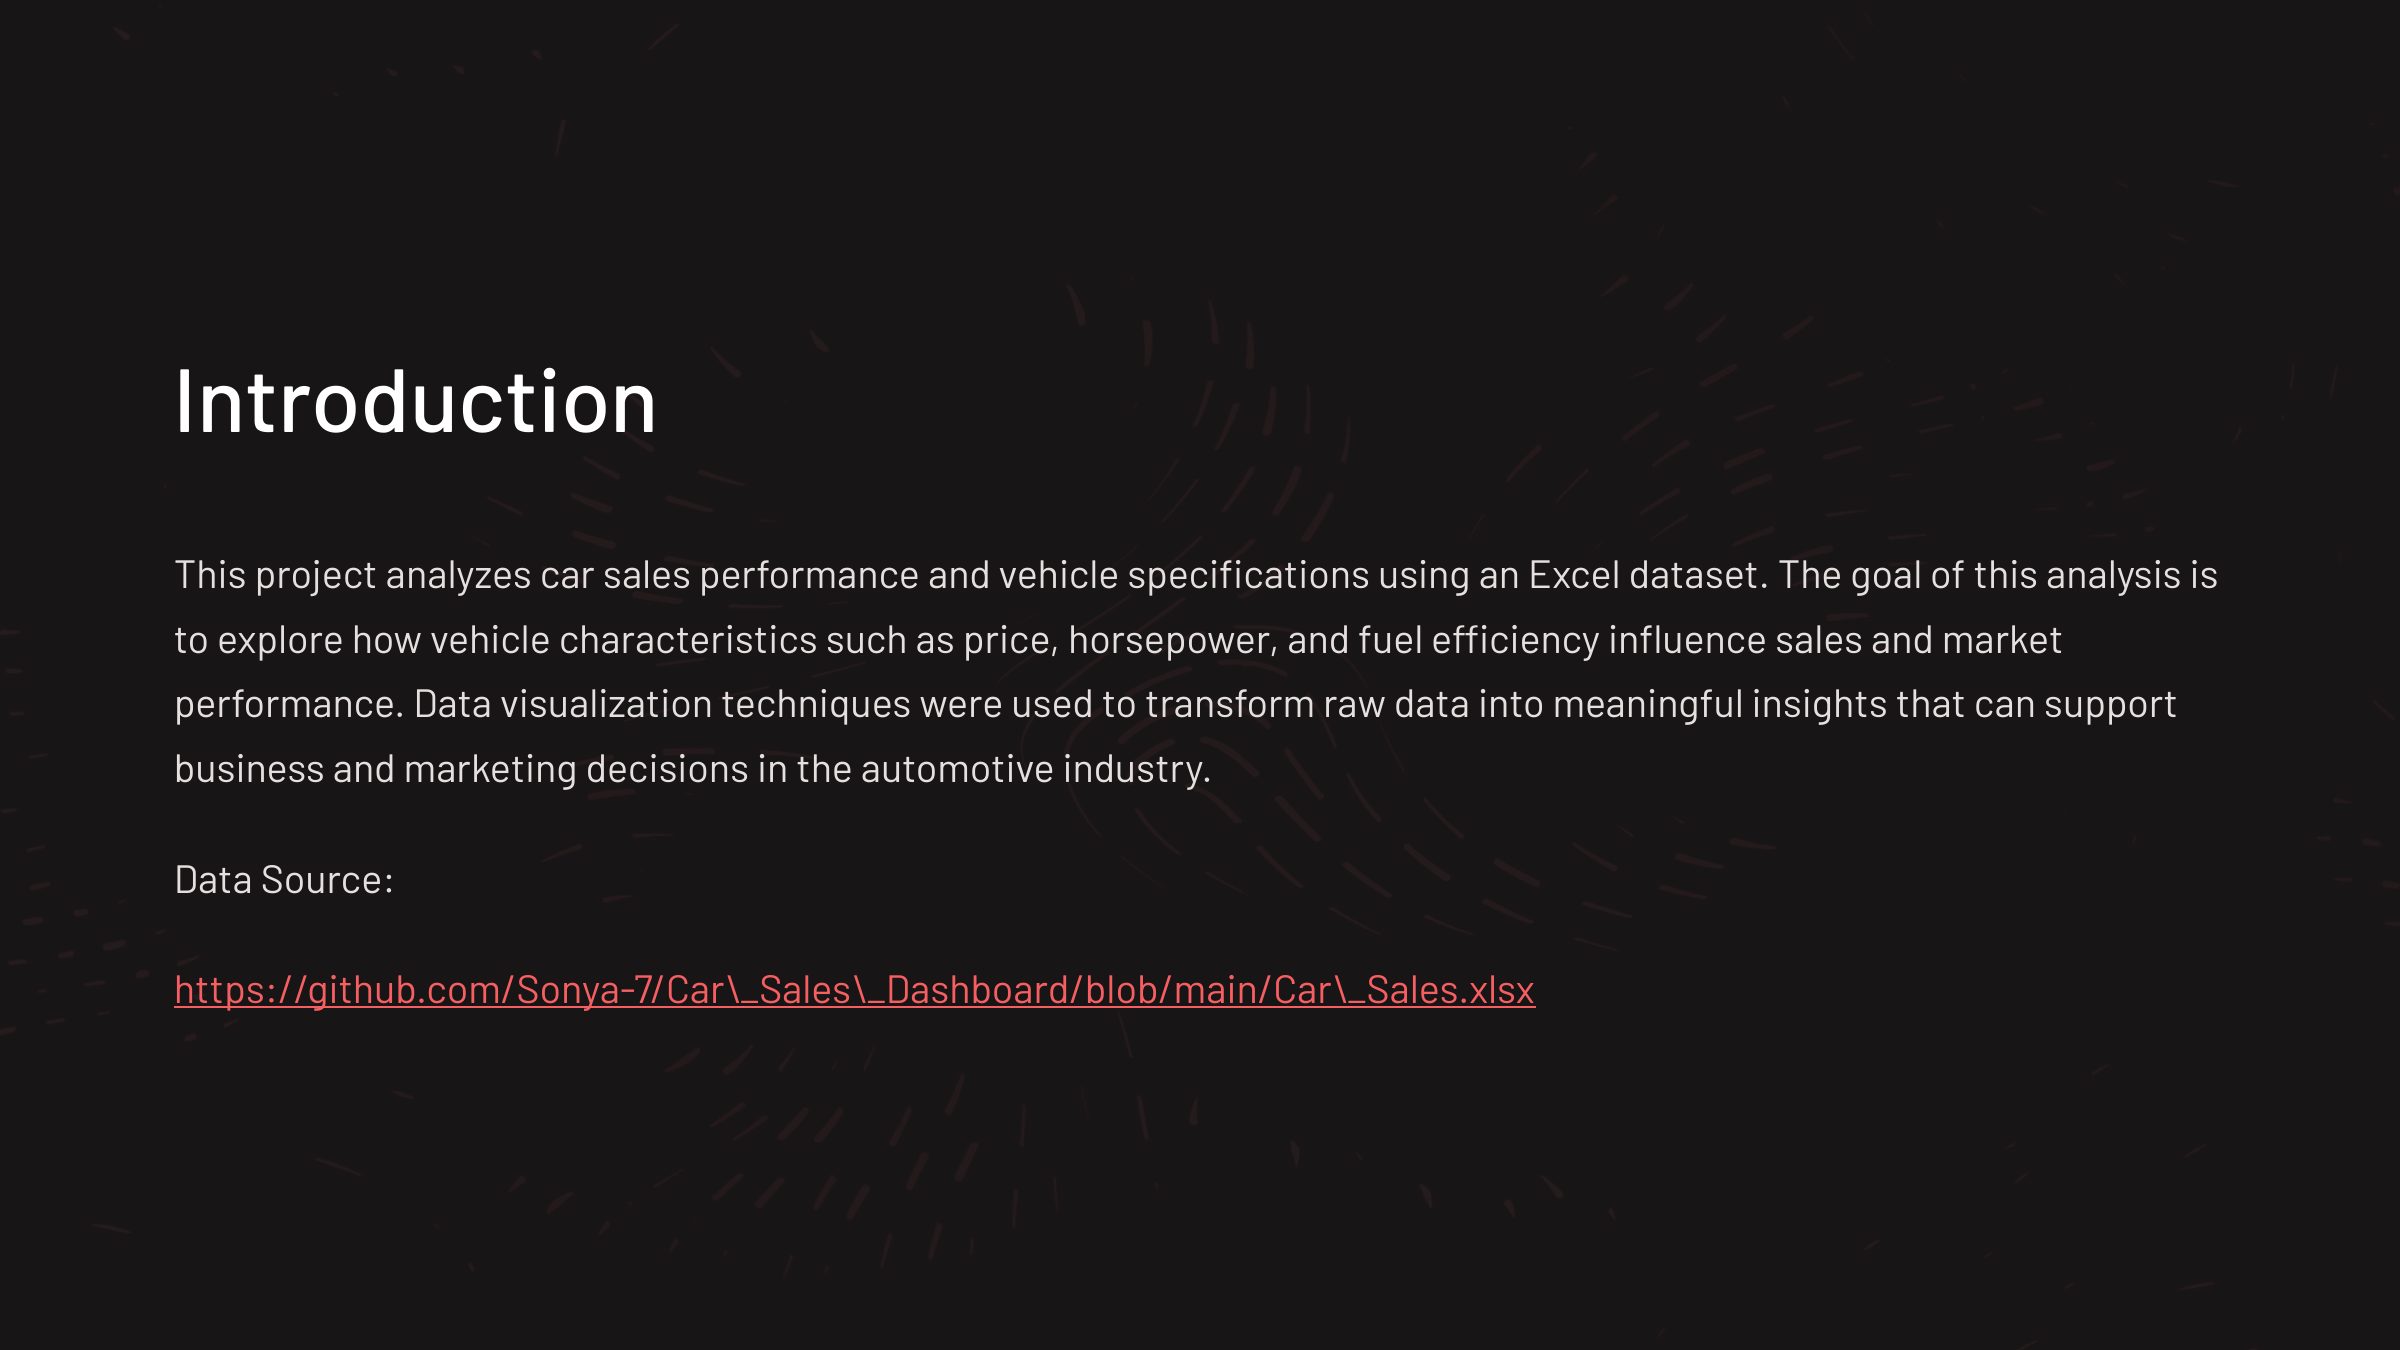

Introduction
This project analyzes car sales performance and vehicle specifications using an Excel dataset. The goal of this analysis is to explore how vehicle characteristics such as price, horsepower, and fuel efficiency influence sales and market performance. Data visualization techniques were used to transform raw data into meaningful insights that can support business and marketing decisions in the automotive industry.
Data Source:
https://github.com/Sonya-7/Car\_Sales\_Dashboard/blob/main/Car\_Sales.xlsx